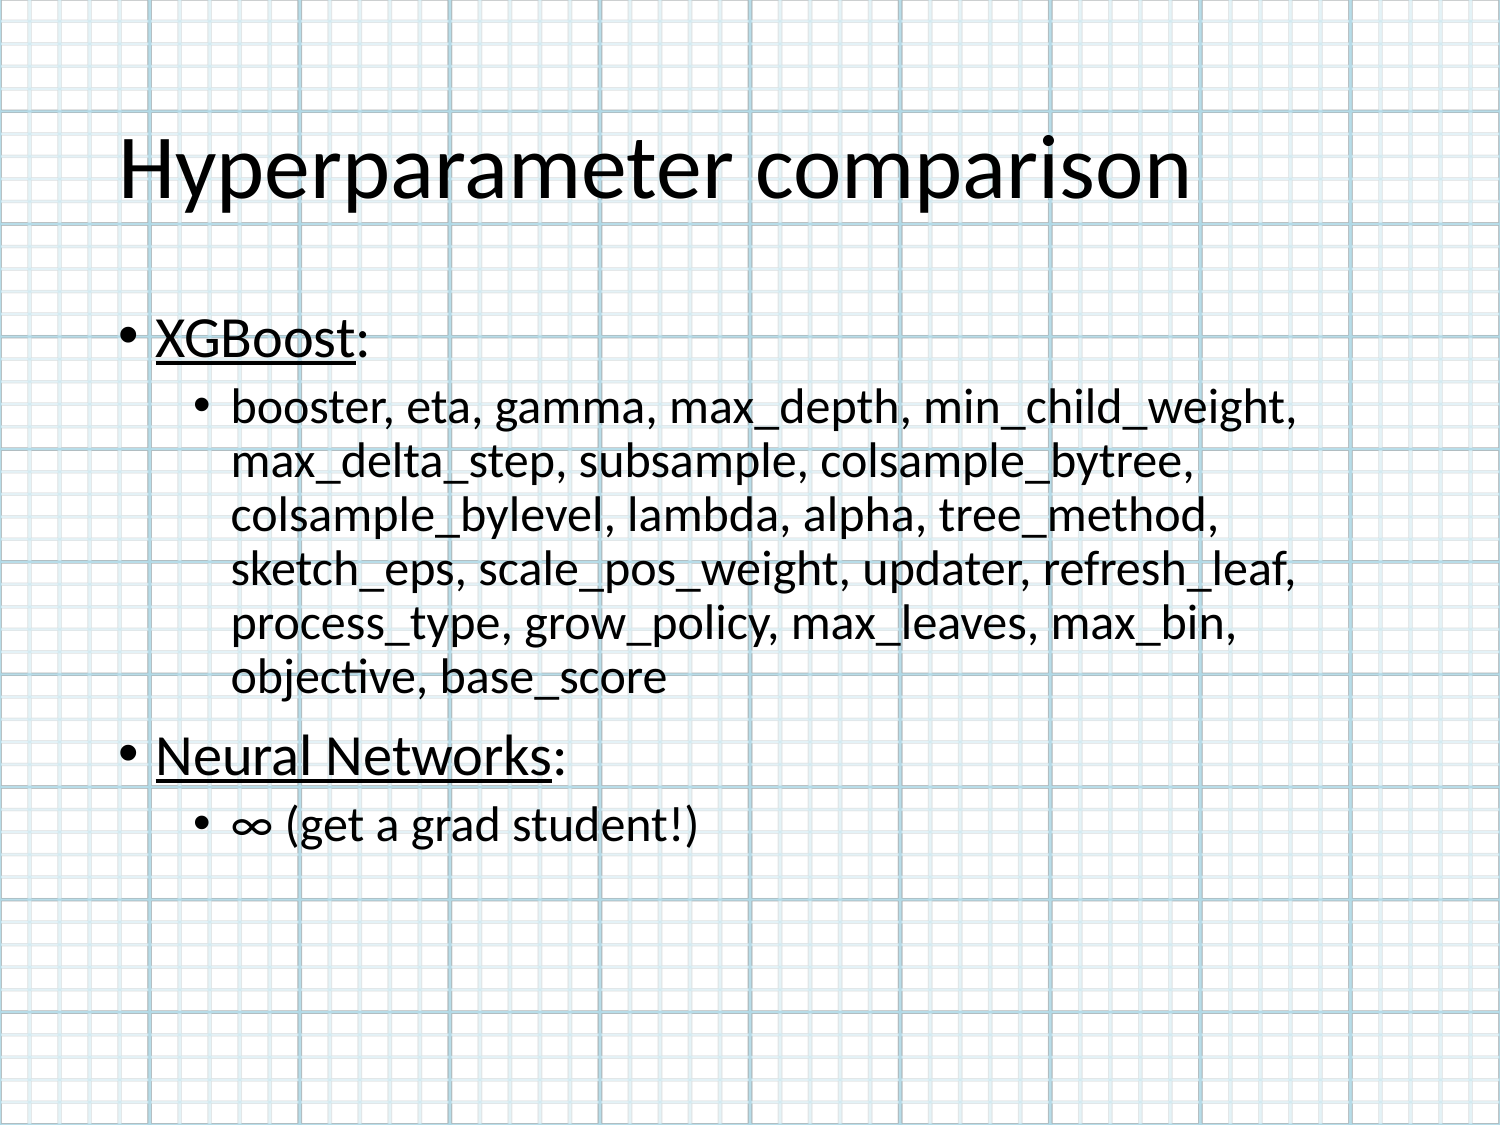

# Hyperparameter comparison
XGBoost:
booster, eta, gamma, max_depth, min_child_weight, max_delta_step, subsample, colsample_bytree, colsample_bylevel, lambda, alpha, tree_method, sketch_eps, scale_pos_weight, updater, refresh_leaf, process_type, grow_policy, max_leaves, max_bin, objective, base_score
Neural Networks:
∞ (get a grad student!)